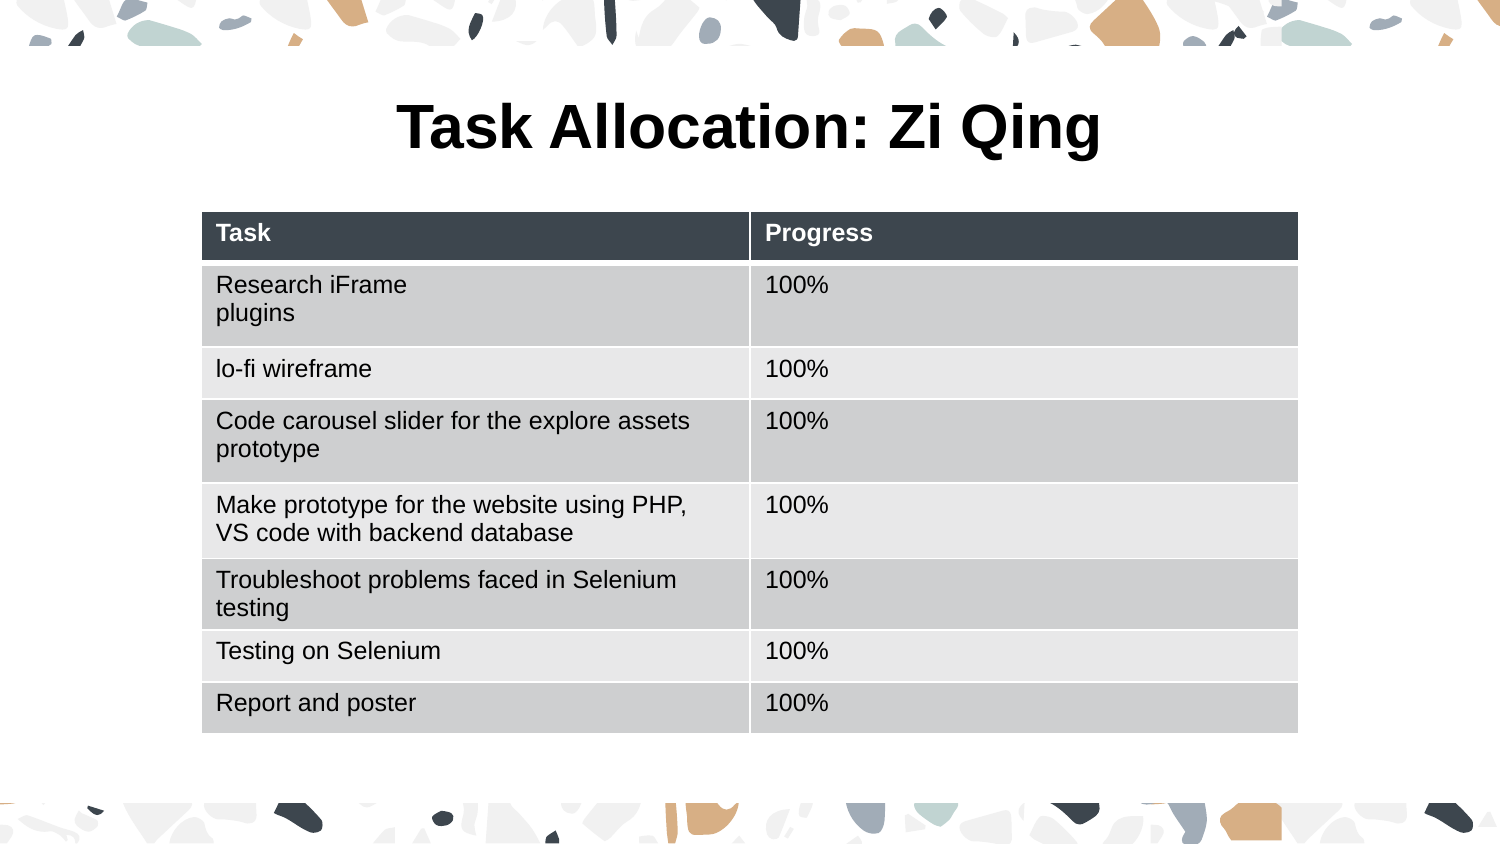

# Task Allocation: Zi Qing
| Task ​ | Progress​ |
| --- | --- |
| Research iFrame  plugins​ | 100%​ |
| lo-fi wireframe​ | 100%​ |
| Code carousel slider for the explore assets prototype | 100%​ |
| Make prototype for the website using PHP, VS code with backend database | 100% |
| Troubleshoot problems faced in Selenium testing | ​100% |
| ​Testing on Selenium | ​100% |
| ​Report and poster | 100% |